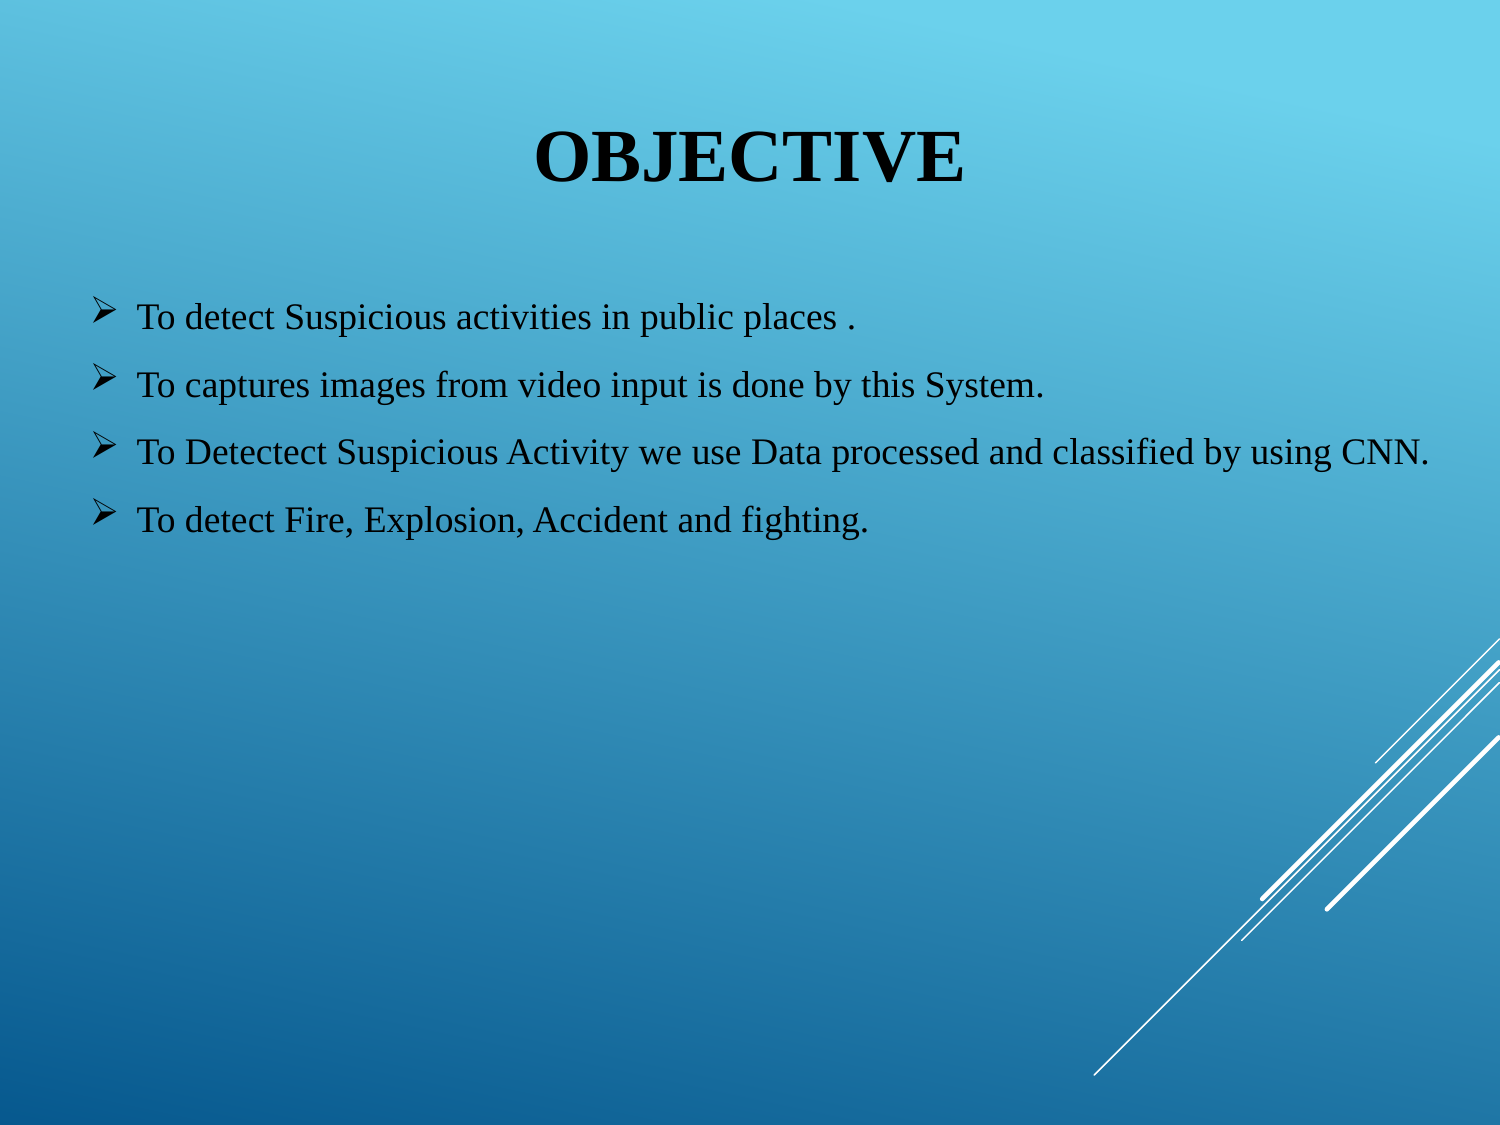

# Objective
To detect Suspicious activities in public places .
To captures images from video input is done by this System.
To Detectect Suspicious Activity we use Data processed and classified by using CNN.
To detect Fire, Explosion, Accident and fighting.